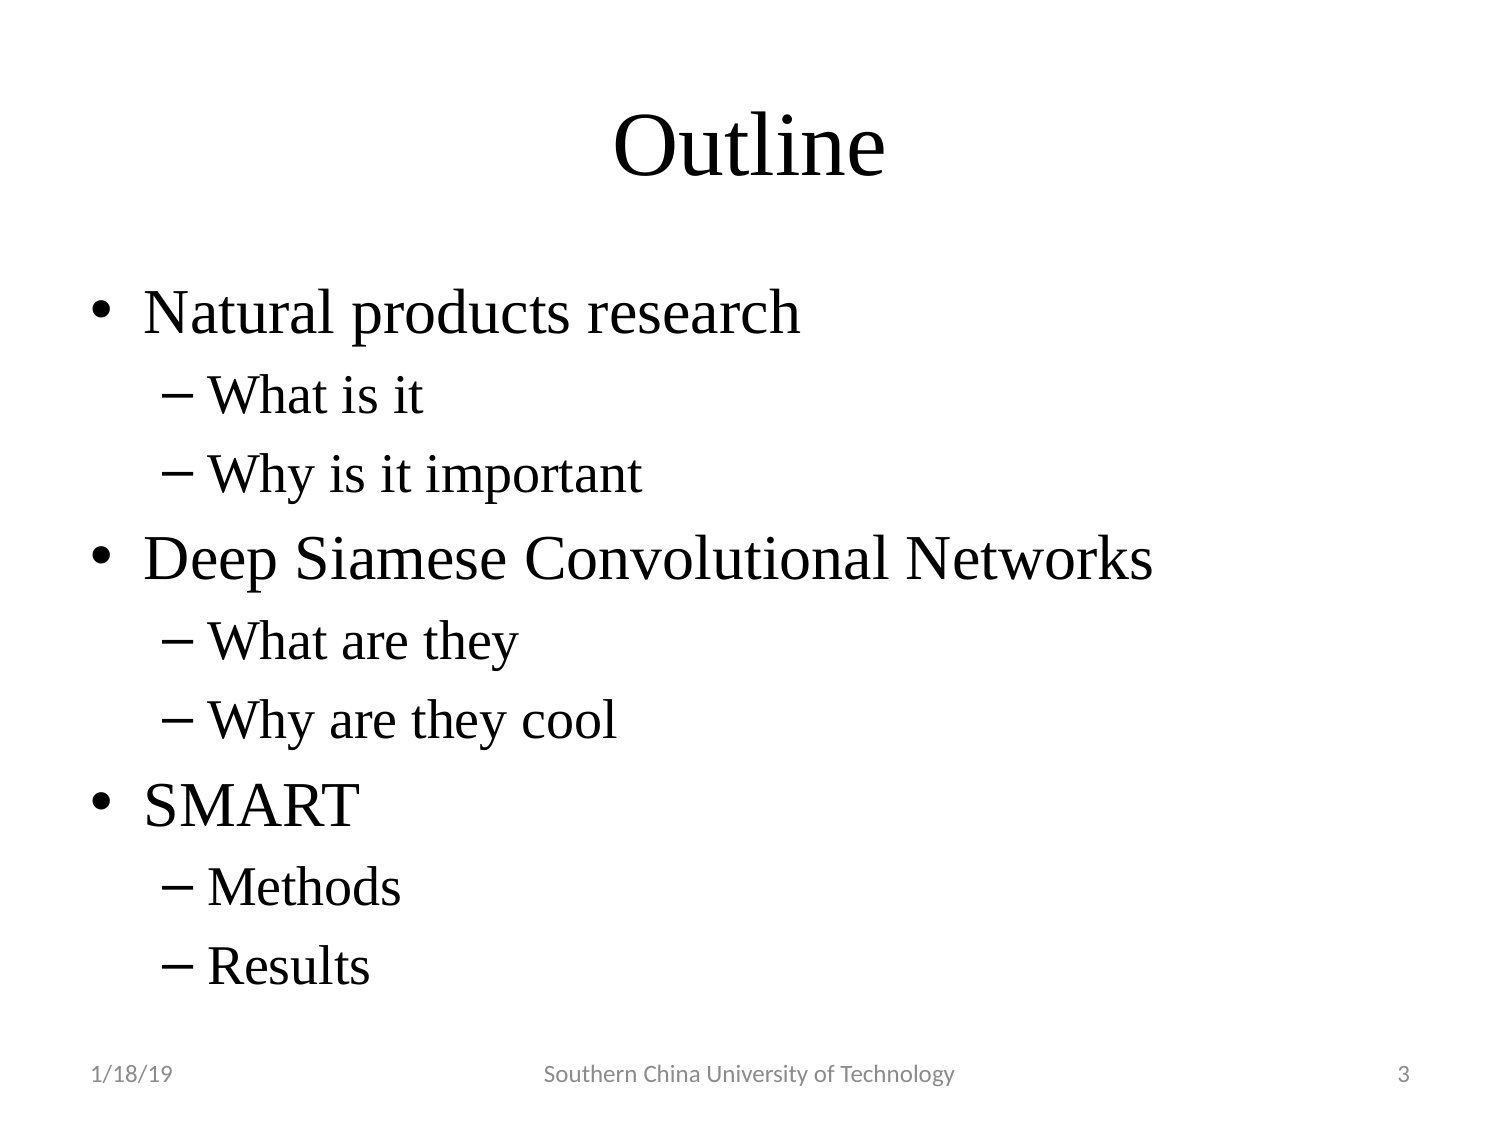

# Outline
Natural products research
What is it
Why is it important
Deep Siamese Convolutional Networks
What are they
Why are they cool
SMART
Methods
Results

1/18/19
Southern China University of Technology
3